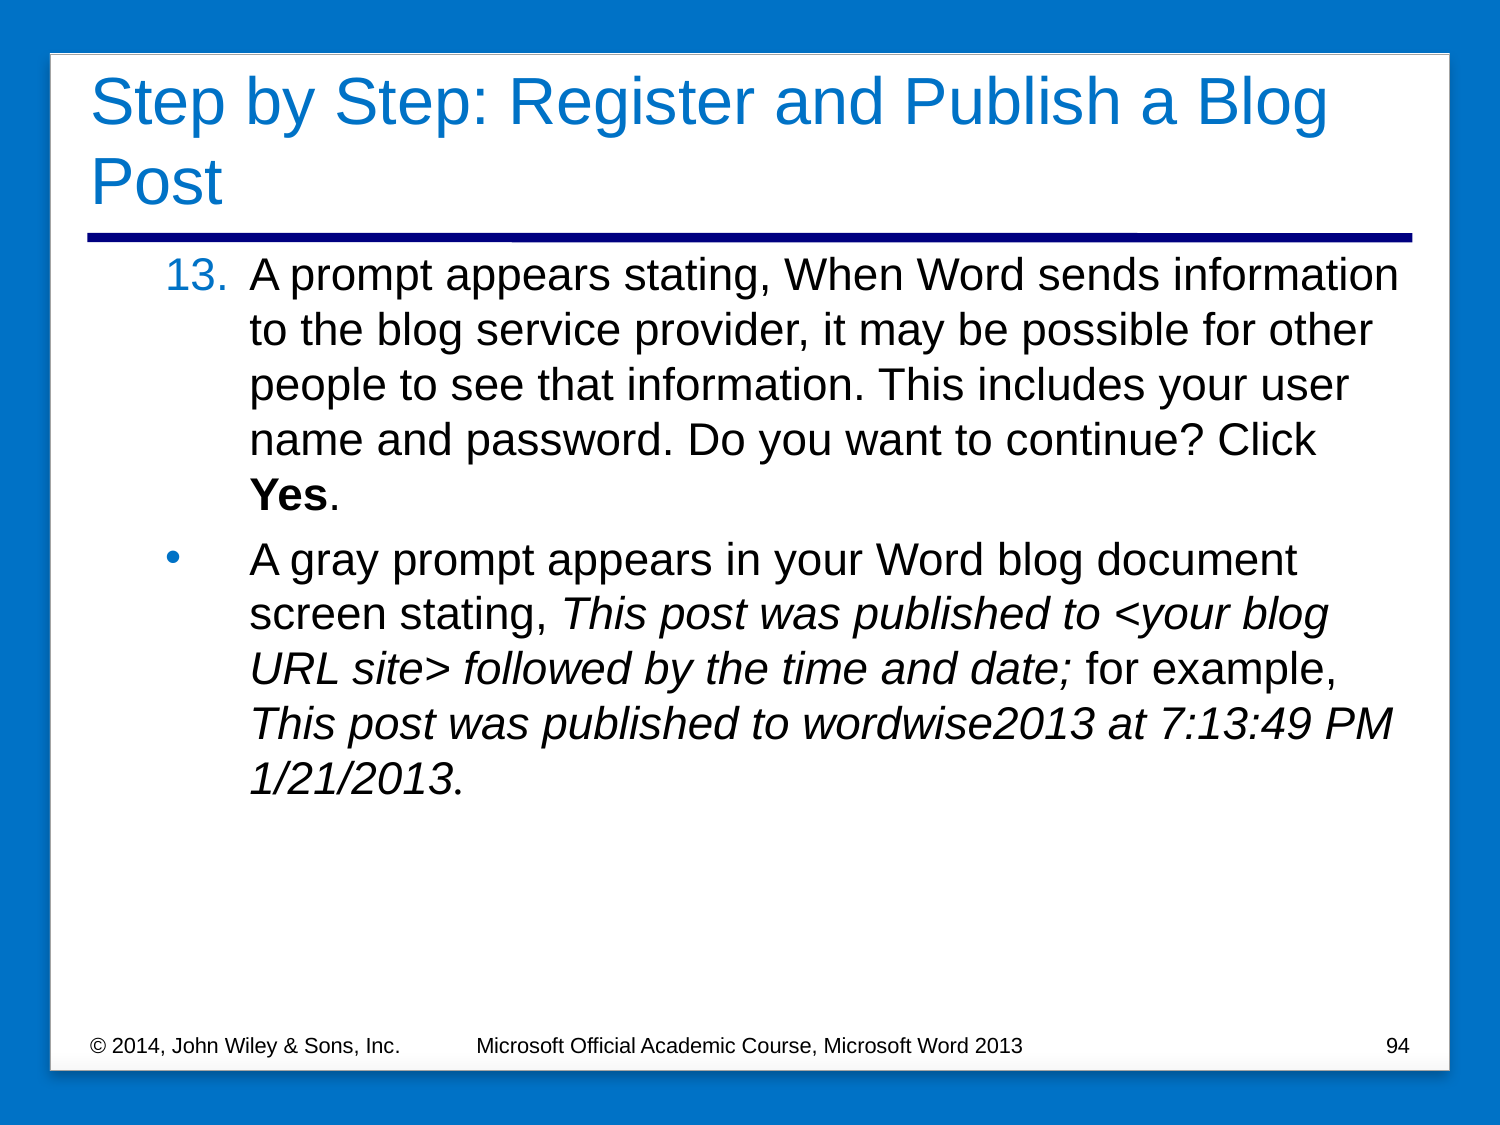

# Step by Step: Register and Publish a Blog Post
A prompt appears stating, When Word sends information to the blog service provider, it may be possible for other people to see that information. This includes your user name and password. Do you want to continue? Click Yes.
A gray prompt appears in your Word blog document screen stating, This post was published to <your blog URL site> followed by the time and date; for example, This post was published to wordwise2013 at 7:13:49 PM 1/21/2013.
© 2014, John Wiley & Sons, Inc.
Microsoft Official Academic Course, Microsoft Word 2013
94